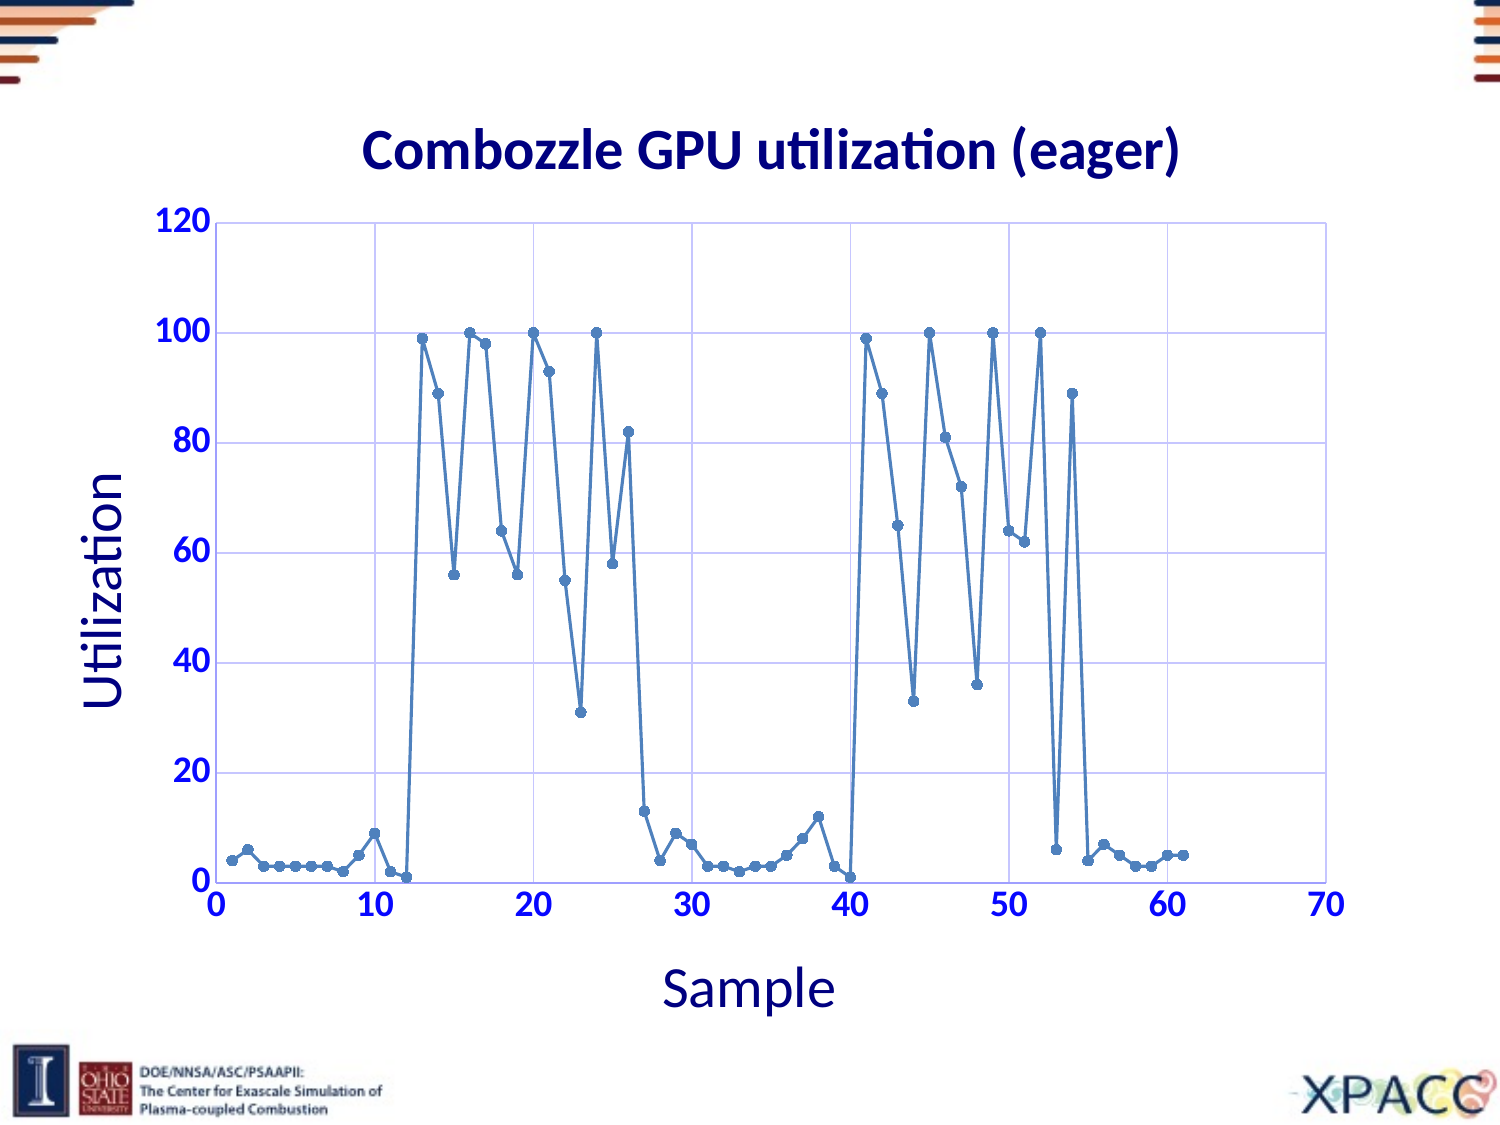

Combozzle GPU utilization (eager)

### Chart

| Category |  |
|---|---|
Utilization
Sample